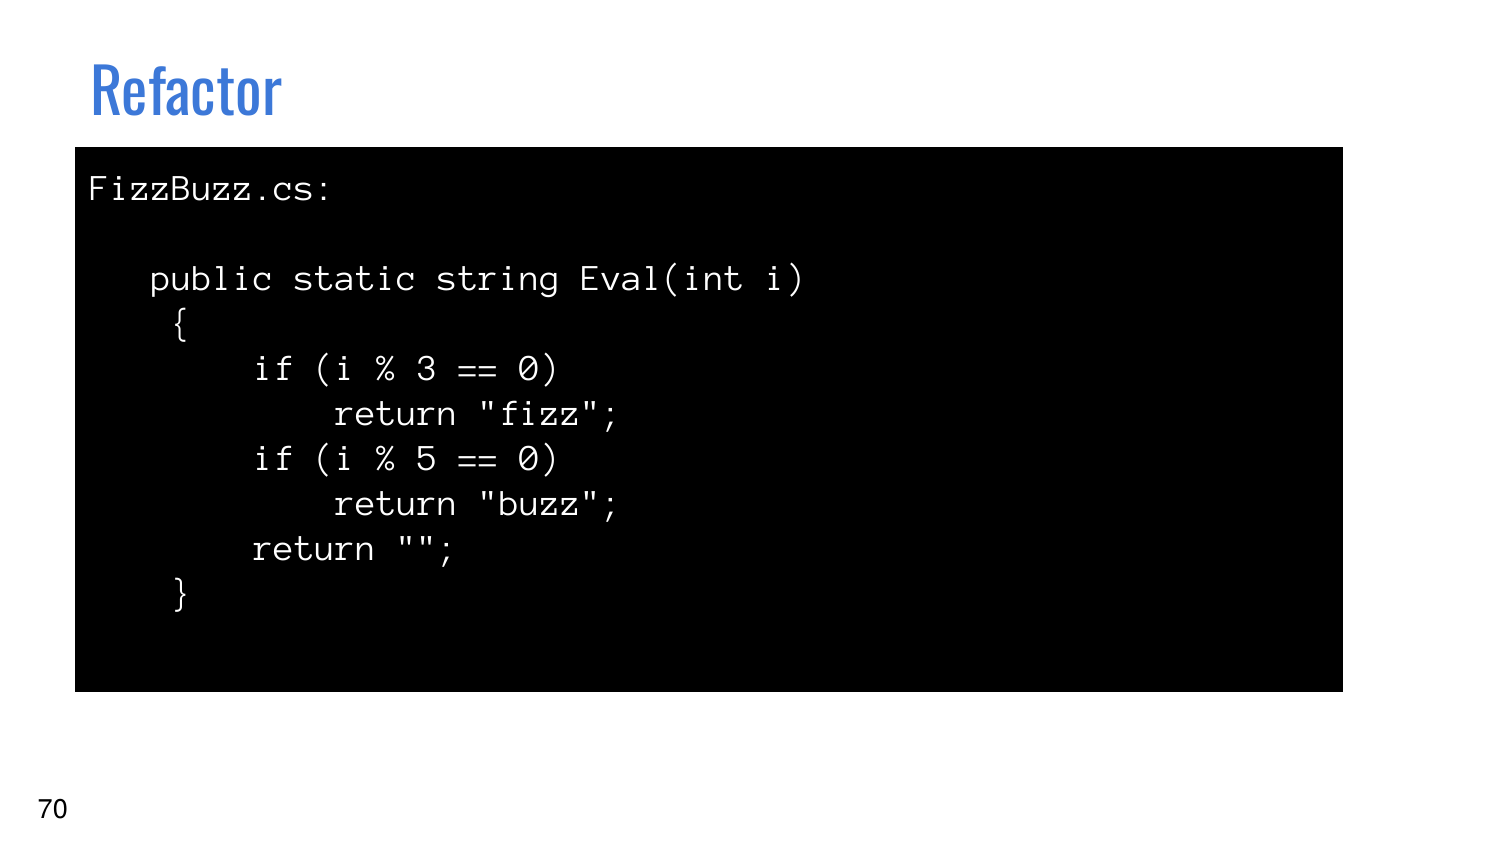

# Refactor
FizzBuzz.cs:
   public static string Eval(int i)
    {
        if (i % 3 == 0)
            return "fizz";
        if (i % 5 == 0)
            return "buzz";
        return "";
    }

70